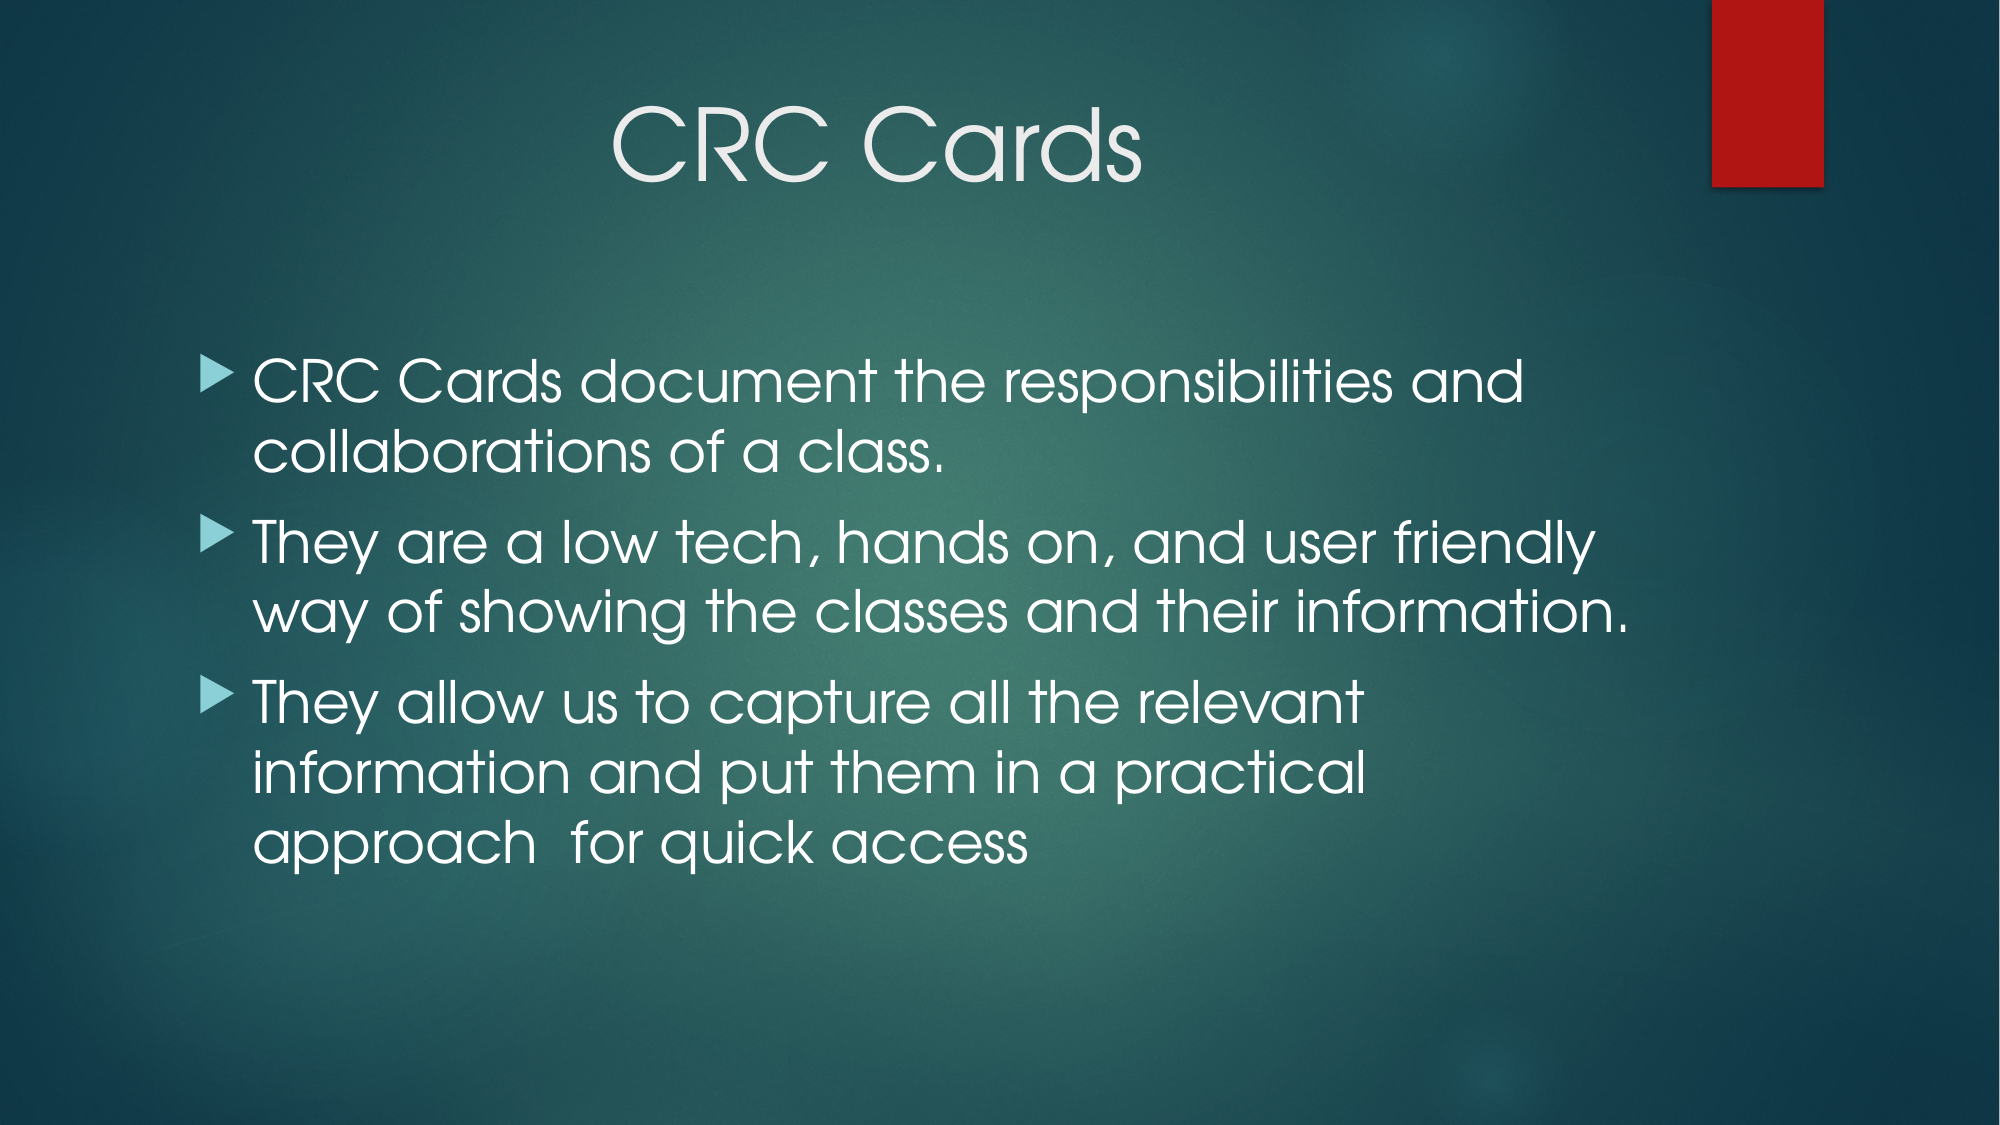

# CRC Cards
CRC Cards document the responsibilities and collaborations of a class.
They are a low tech, hands on, and user friendly way of showing the classes and their information.
They allow us to capture all the relevant information and put them in a practical approach  for quick access